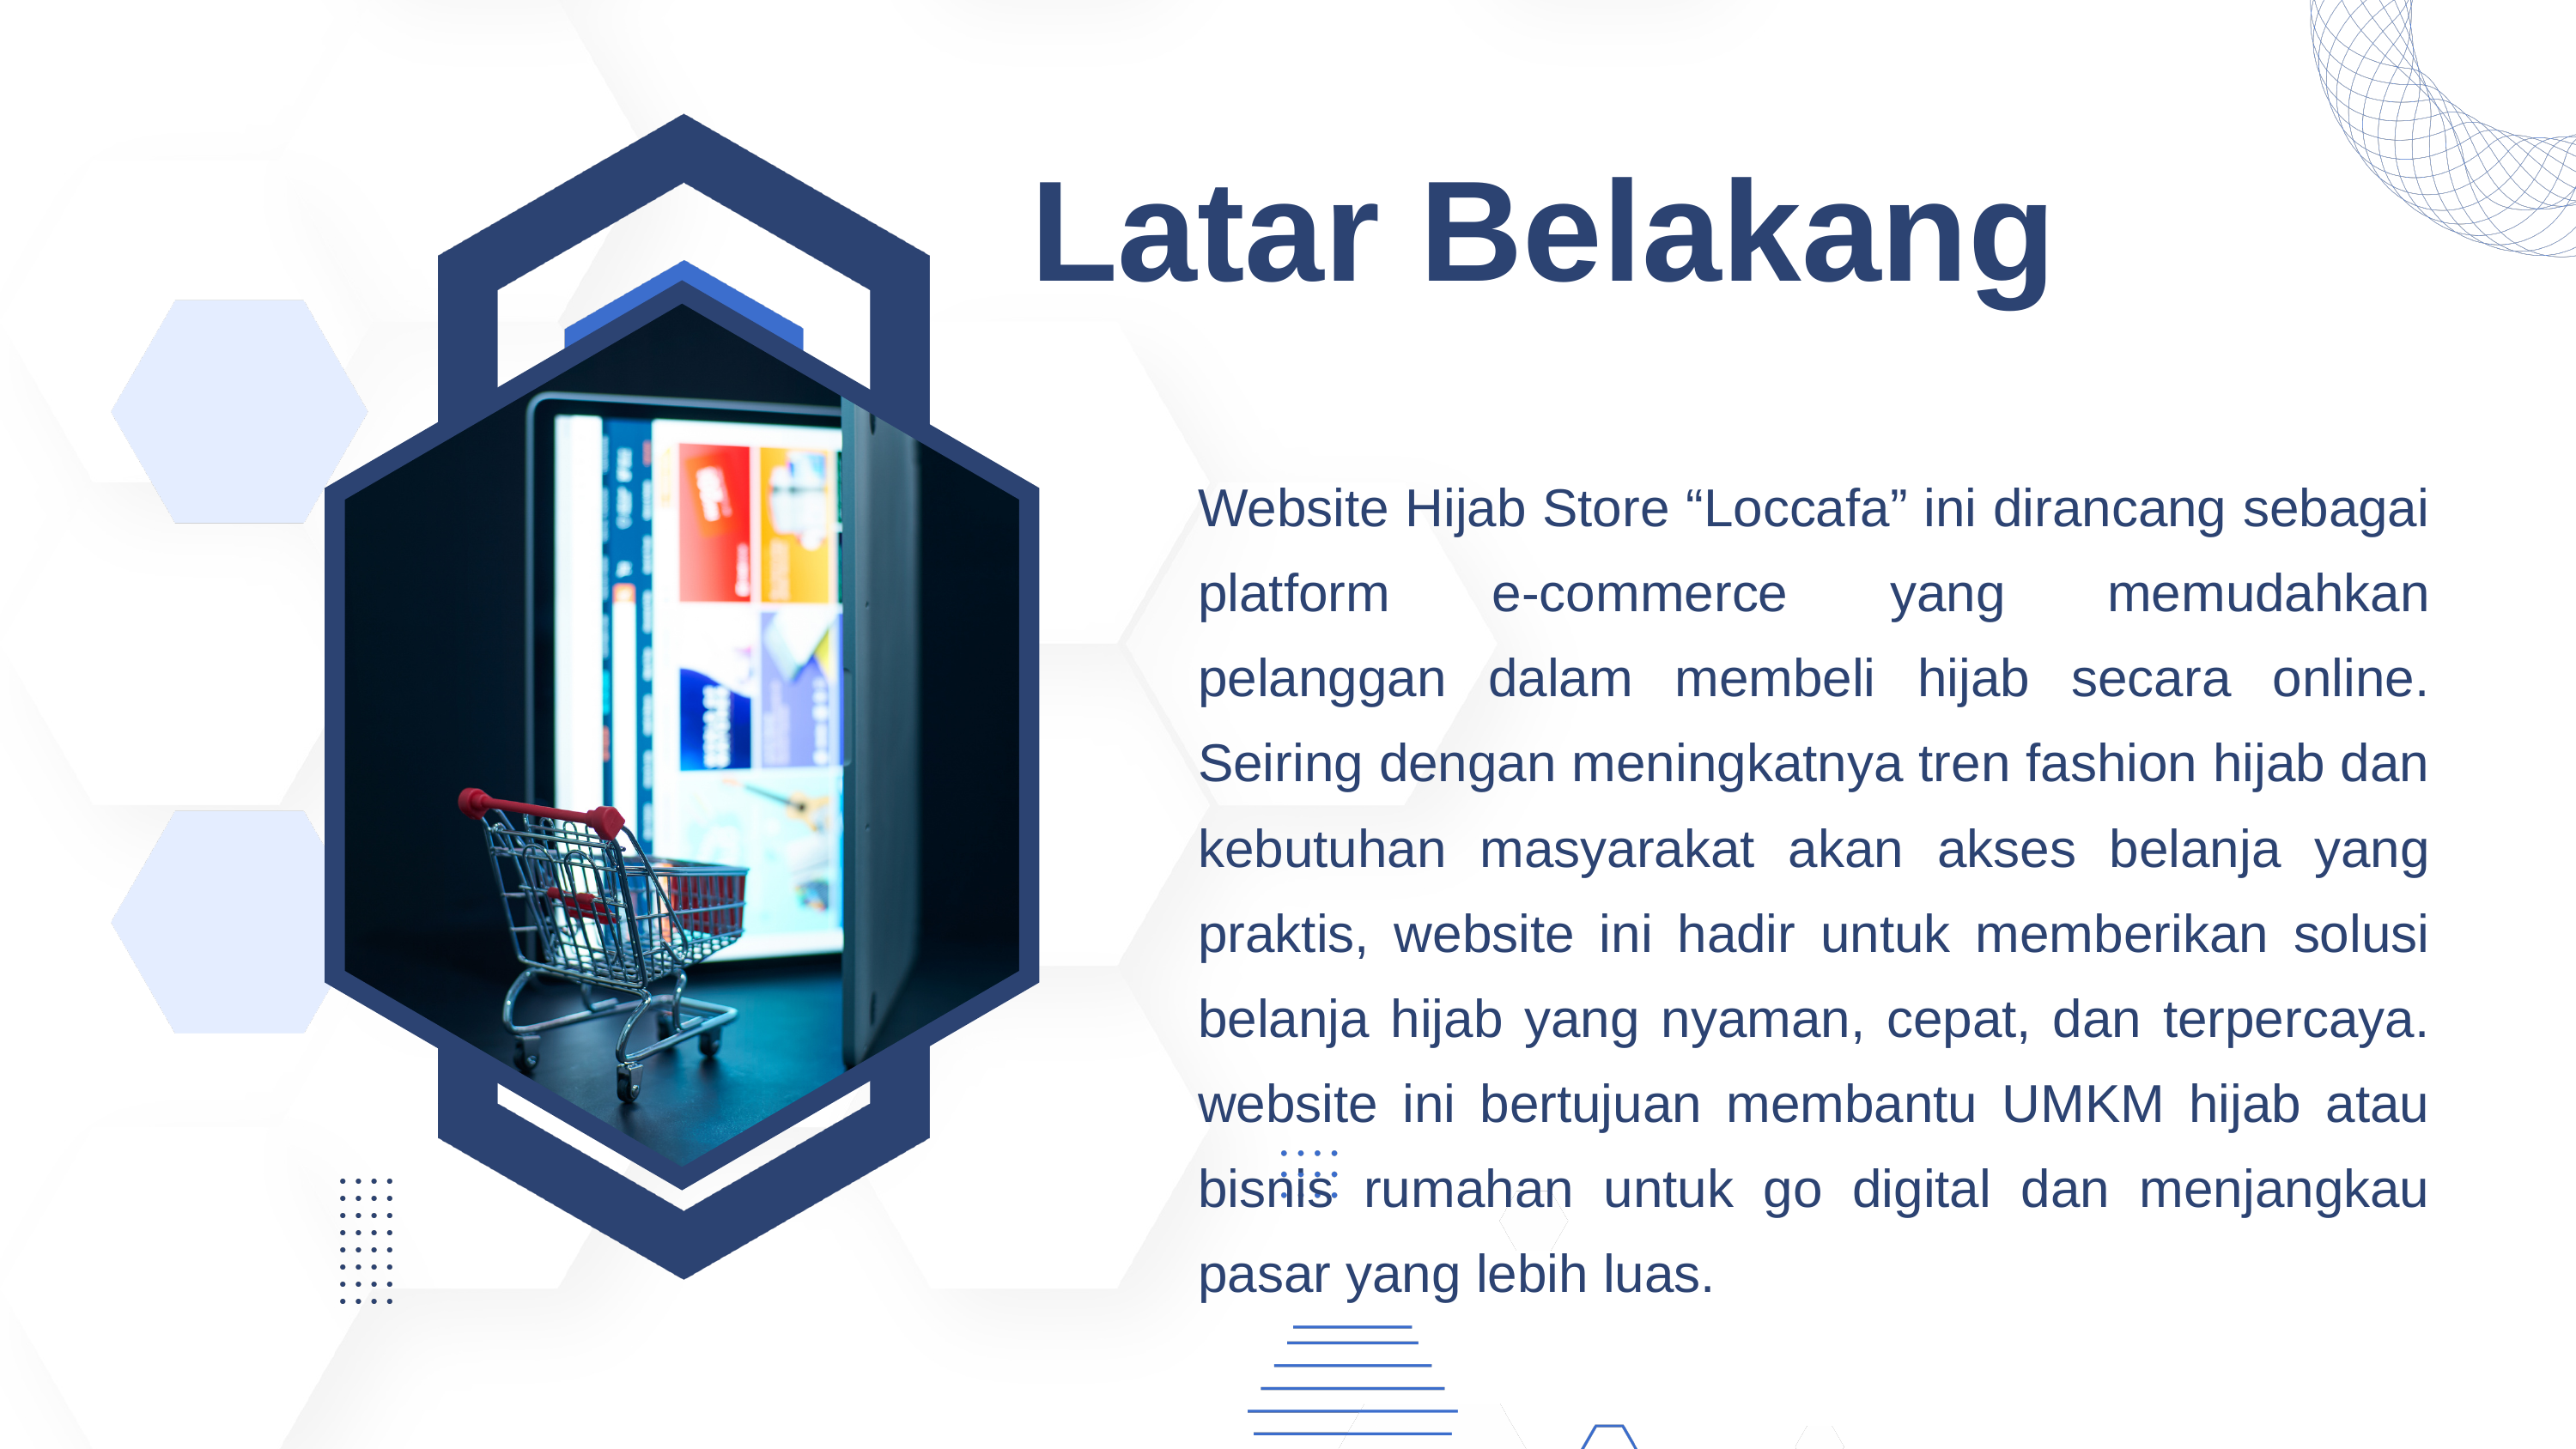

Latar Belakang

Website Hijab Store “Loccafa” ini dirancang sebagai platform e-commerce yang memudahkan pelanggan dalam membeli hijab secara online. Seiring dengan meningkatnya tren fashion hijab dan kebutuhan masyarakat akan akses belanja yang praktis, website ini hadir untuk memberikan solusi belanja hijab yang nyaman, cepat, dan terpercaya. website ini bertujuan membantu UMKM hijab atau bisnis rumahan untuk go digital dan menjangkau pasar yang lebih luas.